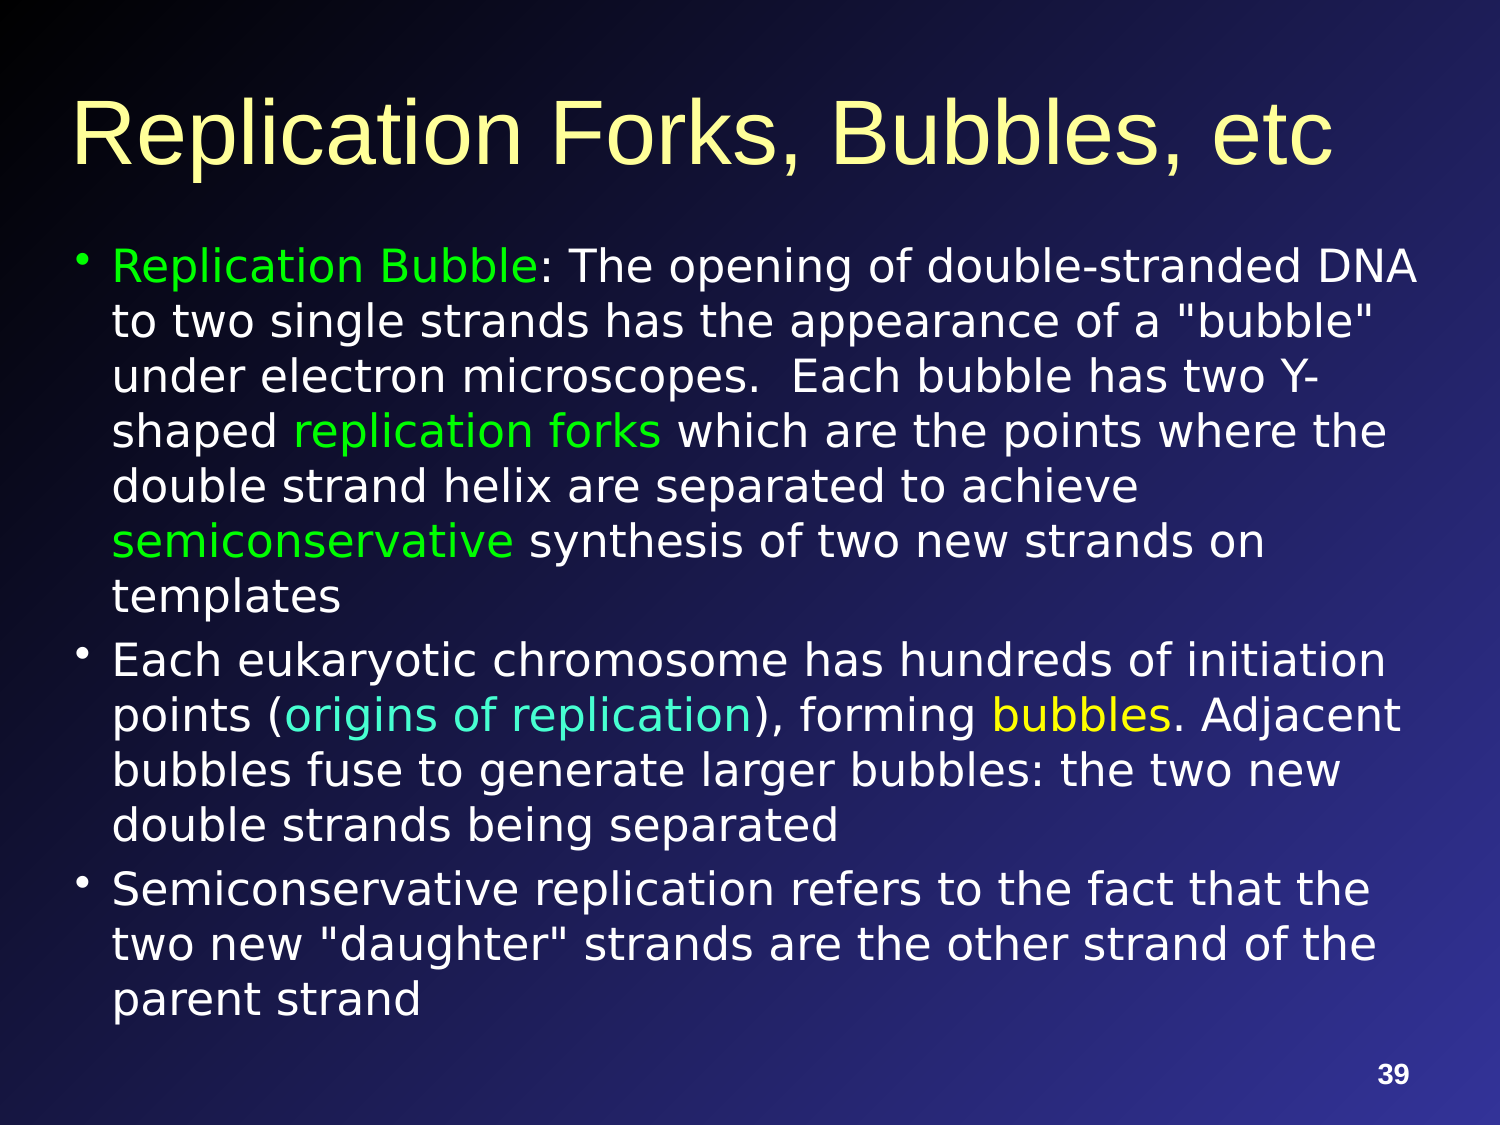

# Replication Forks, Bubbles, etc
Replication Bubble: The opening of double-stranded DNA to two single strands has the appearance of a "bubble" under electron microscopes.  Each bubble has two Y-shaped replication forks which are the points where the double strand helix are separated to achieve semiconservative synthesis of two new strands on templates
Each eukaryotic chromosome has hundreds of initiation points (origins of replication), forming bubbles. Adjacent bubbles fuse to generate larger bubbles: the two new double strands being separated
Semiconservative replication refers to the fact that the two new "daughter" strands are the other strand of the parent strand
39